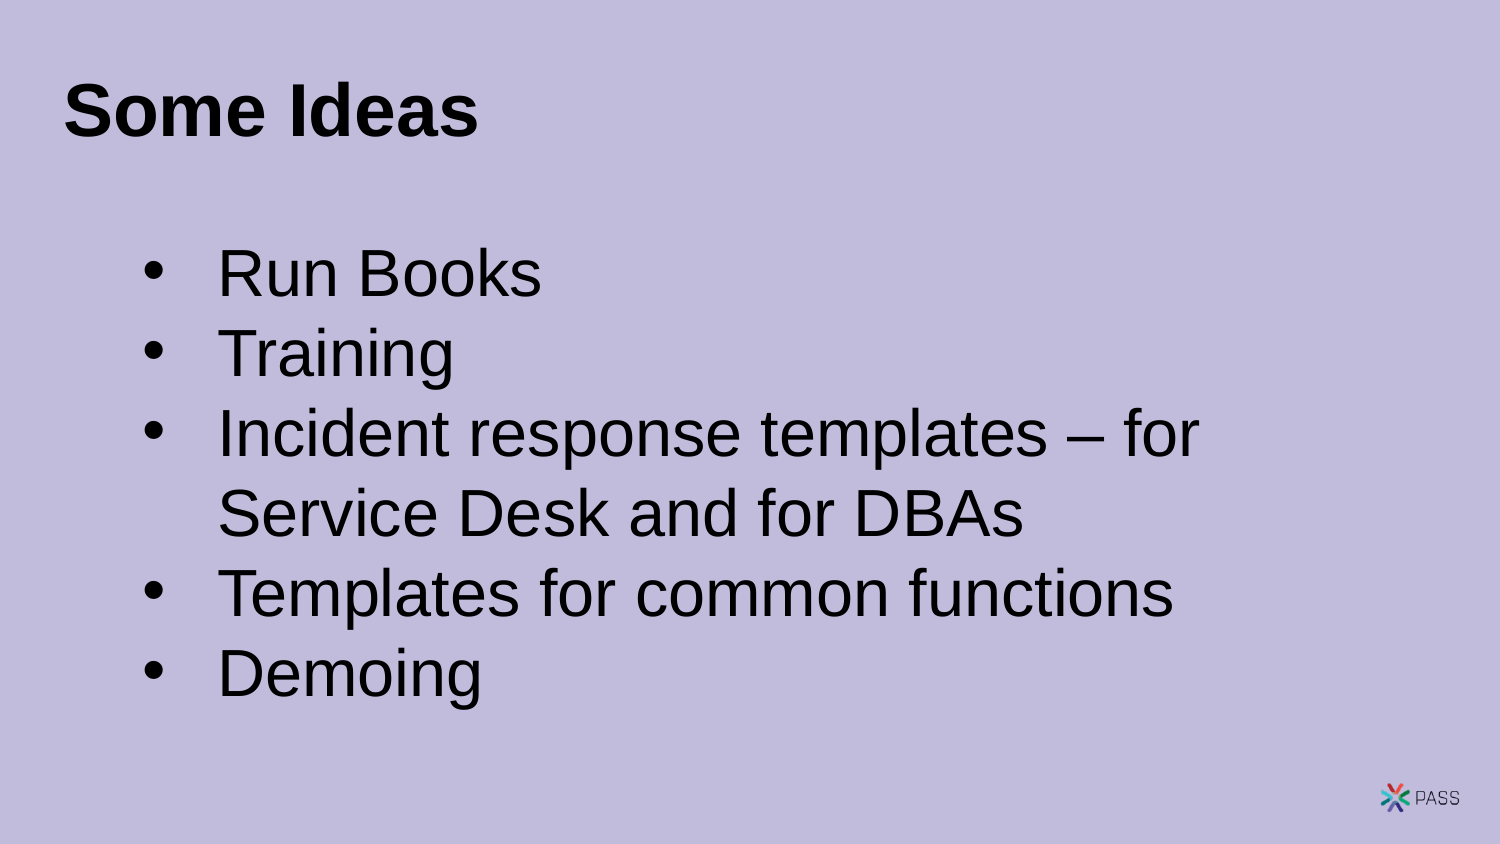

# Some Ideas
Run Books
Training
Incident response templates – for Service Desk and for DBAs
Templates for common functions
Demoing